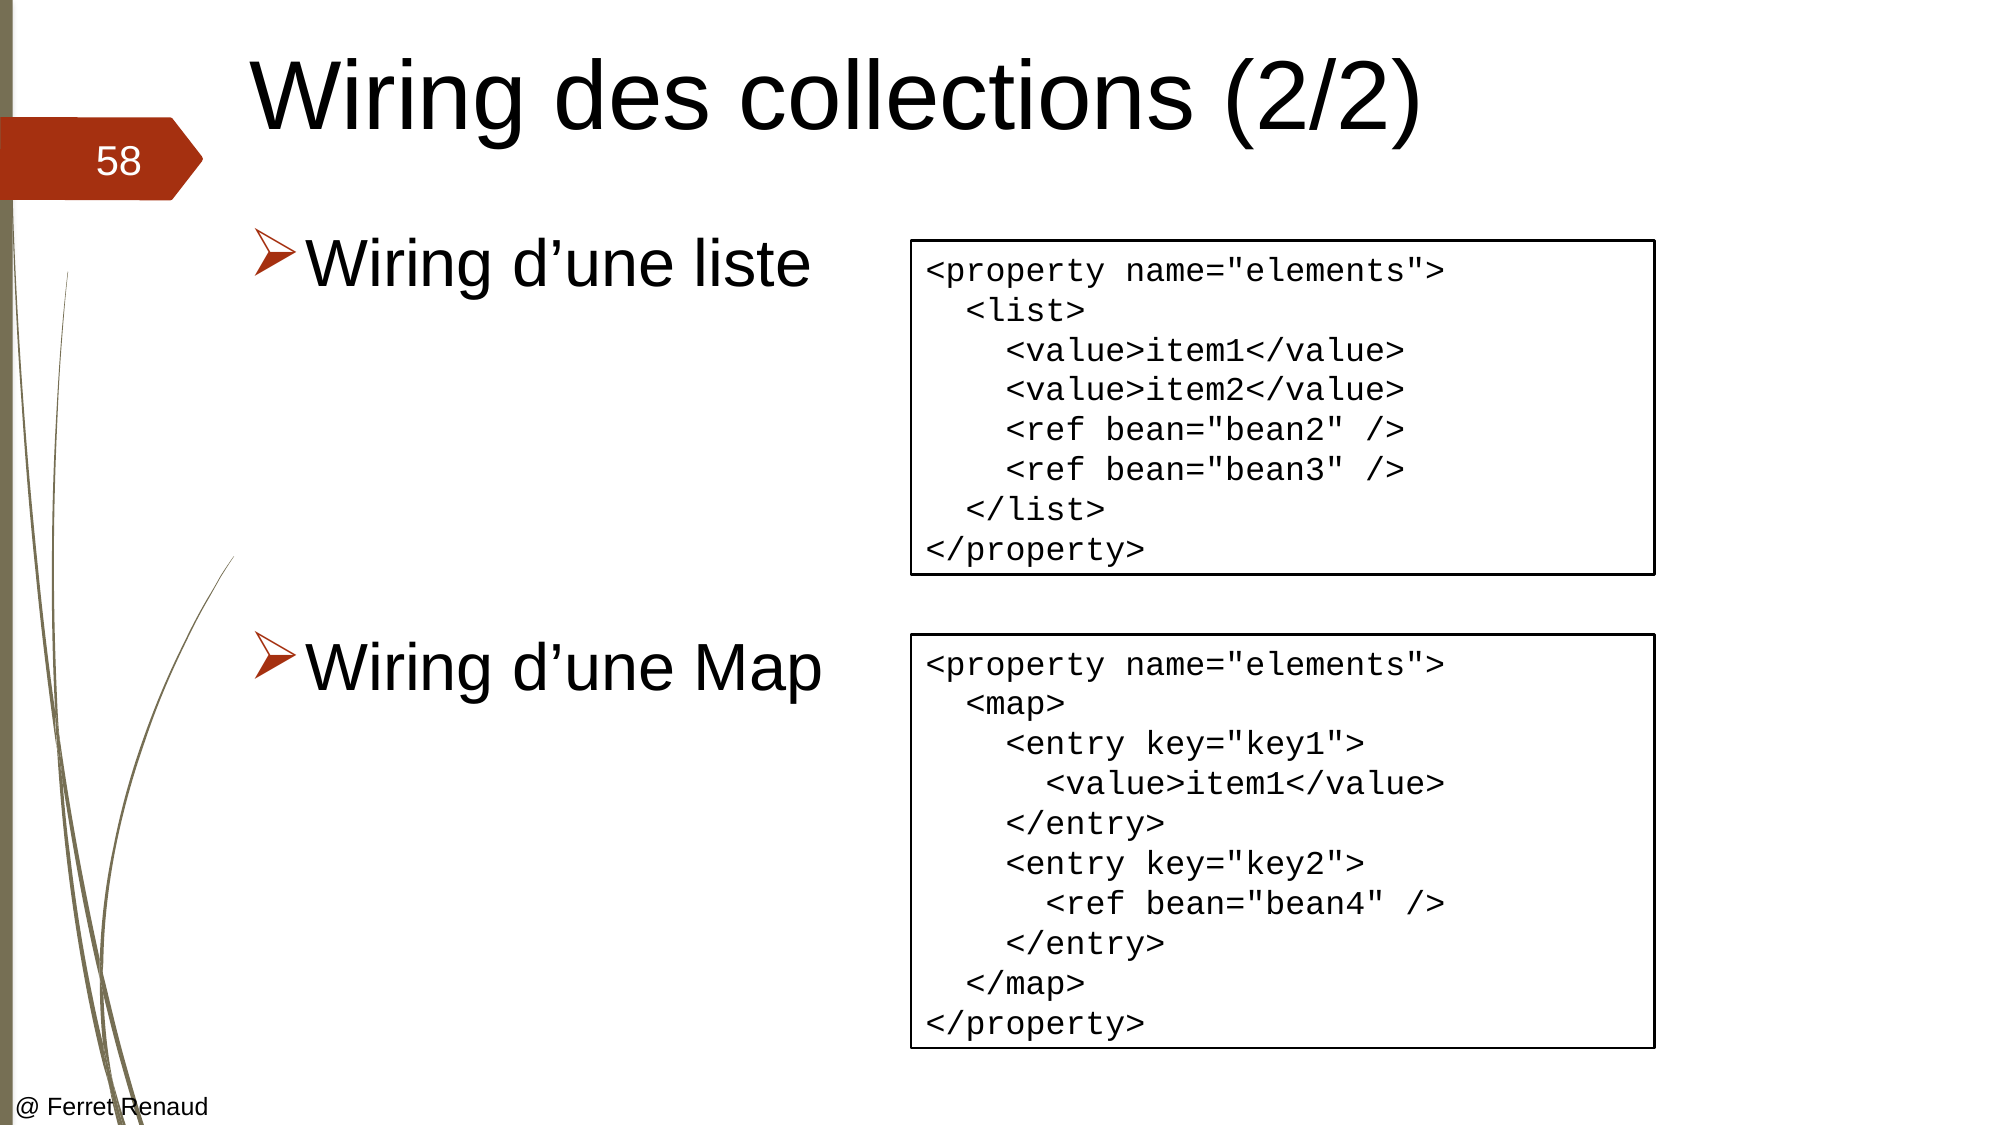

# Wiring des collections (2/2)
58
Wiring d’une liste

Wiring d’une Map

<property name="elements">
  <list>
    <value>item1</value>
    <value>item2</value>
    <ref bean="bean2" />
    <ref bean="bean3" />
  </list>
</property>
<property name="elements">
  <map>
    <entry key="key1">
      <value>item1</value>
    </entry>
    <entry key="key2">
      <ref bean="bean4" />
    </entry>
  </map>
</property>
@ Ferret Renaud